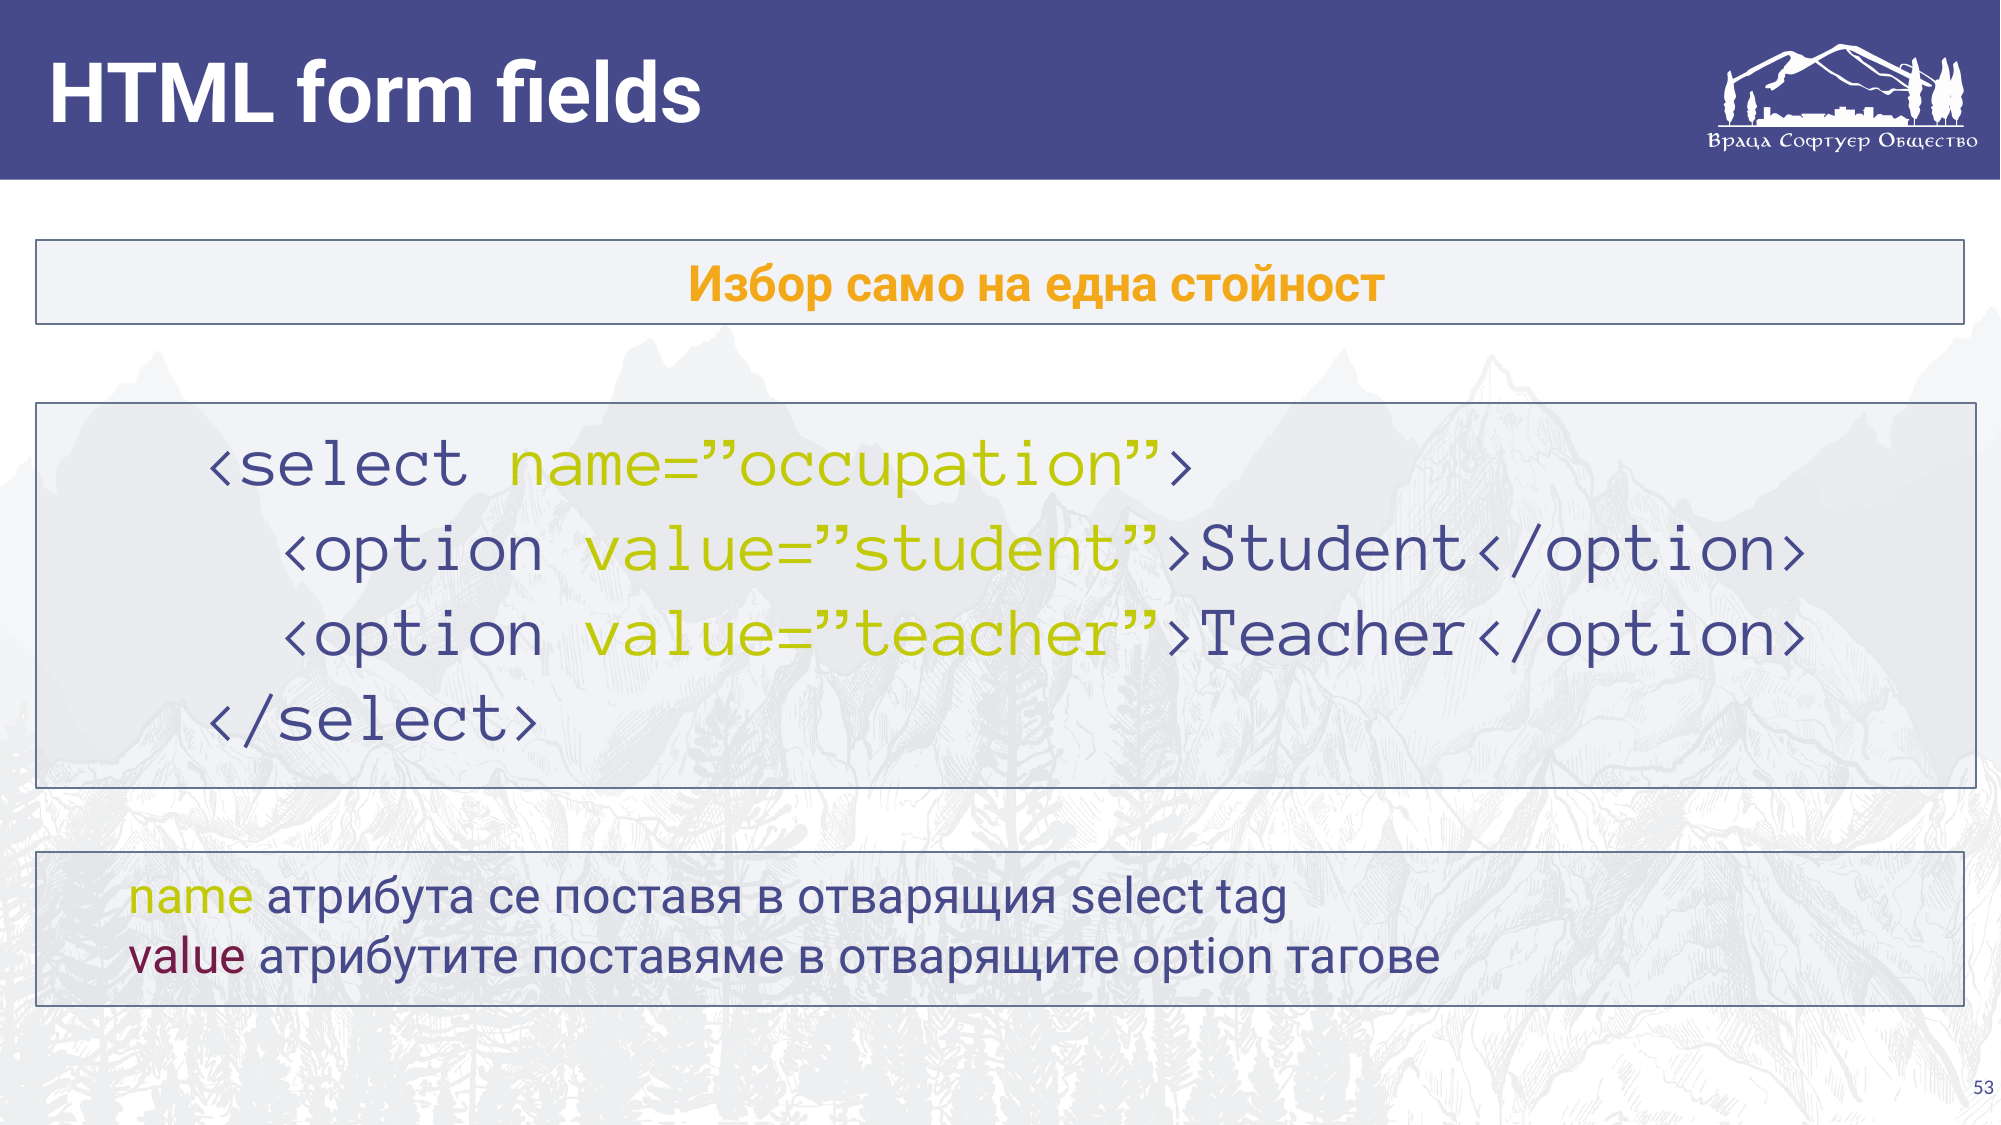

# HTML form fields
Избор само на една стойност

<select name=”occupation”>
	<option value=”student”>Student</option>
<option value=”teacher”>Teacher</option>
</select>

name атрибута се поставя в отварящия select tag
value атрибутите поставяме в отварящите option тагове

53